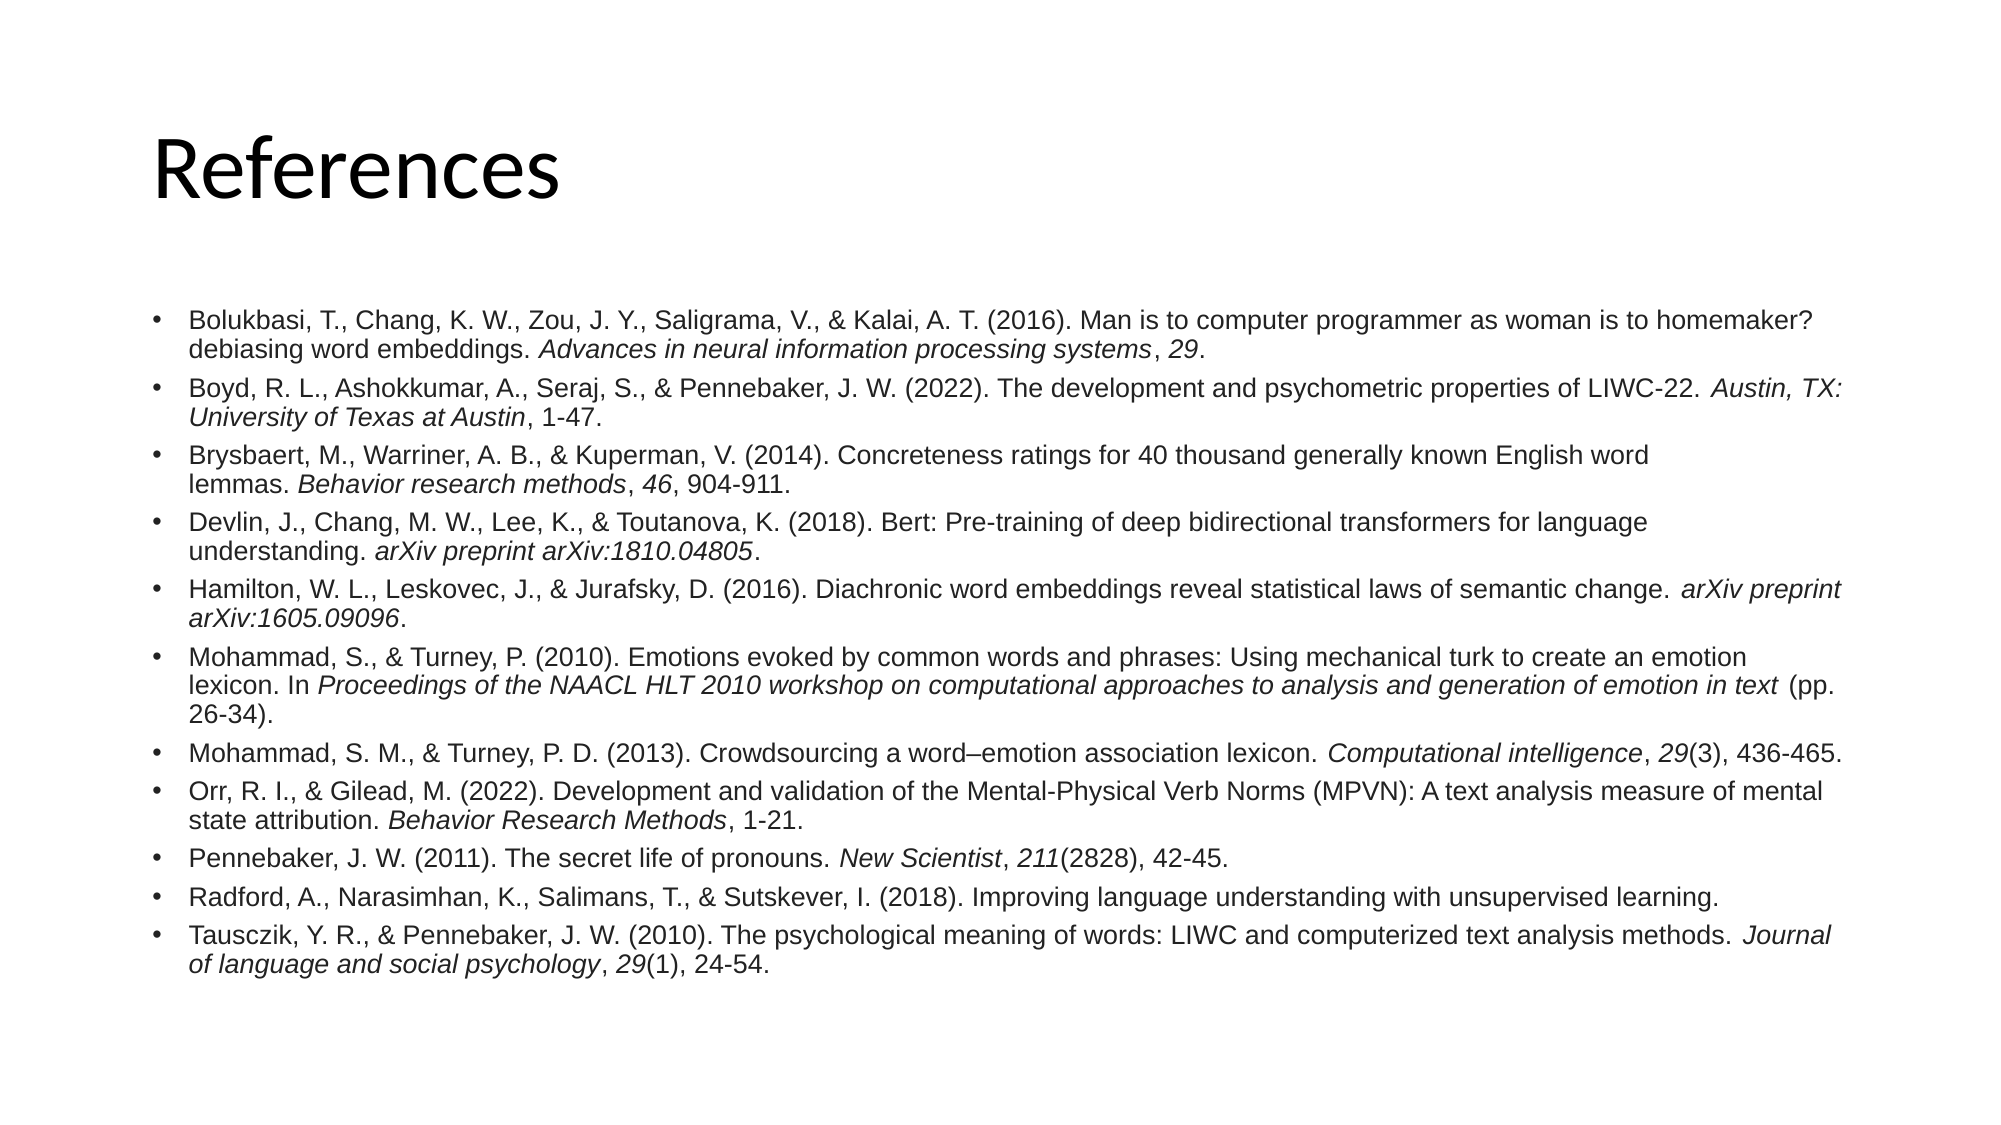

# References
Bolukbasi, T., Chang, K. W., Zou, J. Y., Saligrama, V., & Kalai, A. T. (2016). Man is to computer programmer as woman is to homemaker? debiasing word embeddings. Advances in neural information processing systems, 29.
Boyd, R. L., Ashokkumar, A., Seraj, S., & Pennebaker, J. W. (2022). The development and psychometric properties of LIWC-22. Austin, TX: University of Texas at Austin, 1-47.
Brysbaert, M., Warriner, A. B., & Kuperman, V. (2014). Concreteness ratings for 40 thousand generally known English word lemmas. Behavior research methods, 46, 904-911.
Devlin, J., Chang, M. W., Lee, K., & Toutanova, K. (2018). Bert: Pre-training of deep bidirectional transformers for language understanding. arXiv preprint arXiv:1810.04805.
Hamilton, W. L., Leskovec, J., & Jurafsky, D. (2016). Diachronic word embeddings reveal statistical laws of semantic change. arXiv preprint arXiv:1605.09096.
Mohammad, S., & Turney, P. (2010). Emotions evoked by common words and phrases: Using mechanical turk to create an emotion lexicon. In Proceedings of the NAACL HLT 2010 workshop on computational approaches to analysis and generation of emotion in text (pp. 26-34).
Mohammad, S. M., & Turney, P. D. (2013). Crowdsourcing a word–emotion association lexicon. Computational intelligence, 29(3), 436-465.
Orr, R. I., & Gilead, M. (2022). Development and validation of the Mental-Physical Verb Norms (MPVN): A text analysis measure of mental state attribution. Behavior Research Methods, 1-21.
Pennebaker, J. W. (2011). The secret life of pronouns. New Scientist, 211(2828), 42-45.
Radford, A., Narasimhan, K., Salimans, T., & Sutskever, I. (2018). Improving language understanding with unsupervised learning.
Tausczik, Y. R., & Pennebaker, J. W. (2010). The psychological meaning of words: LIWC and computerized text analysis methods. Journal of language and social psychology, 29(1), 24-54.